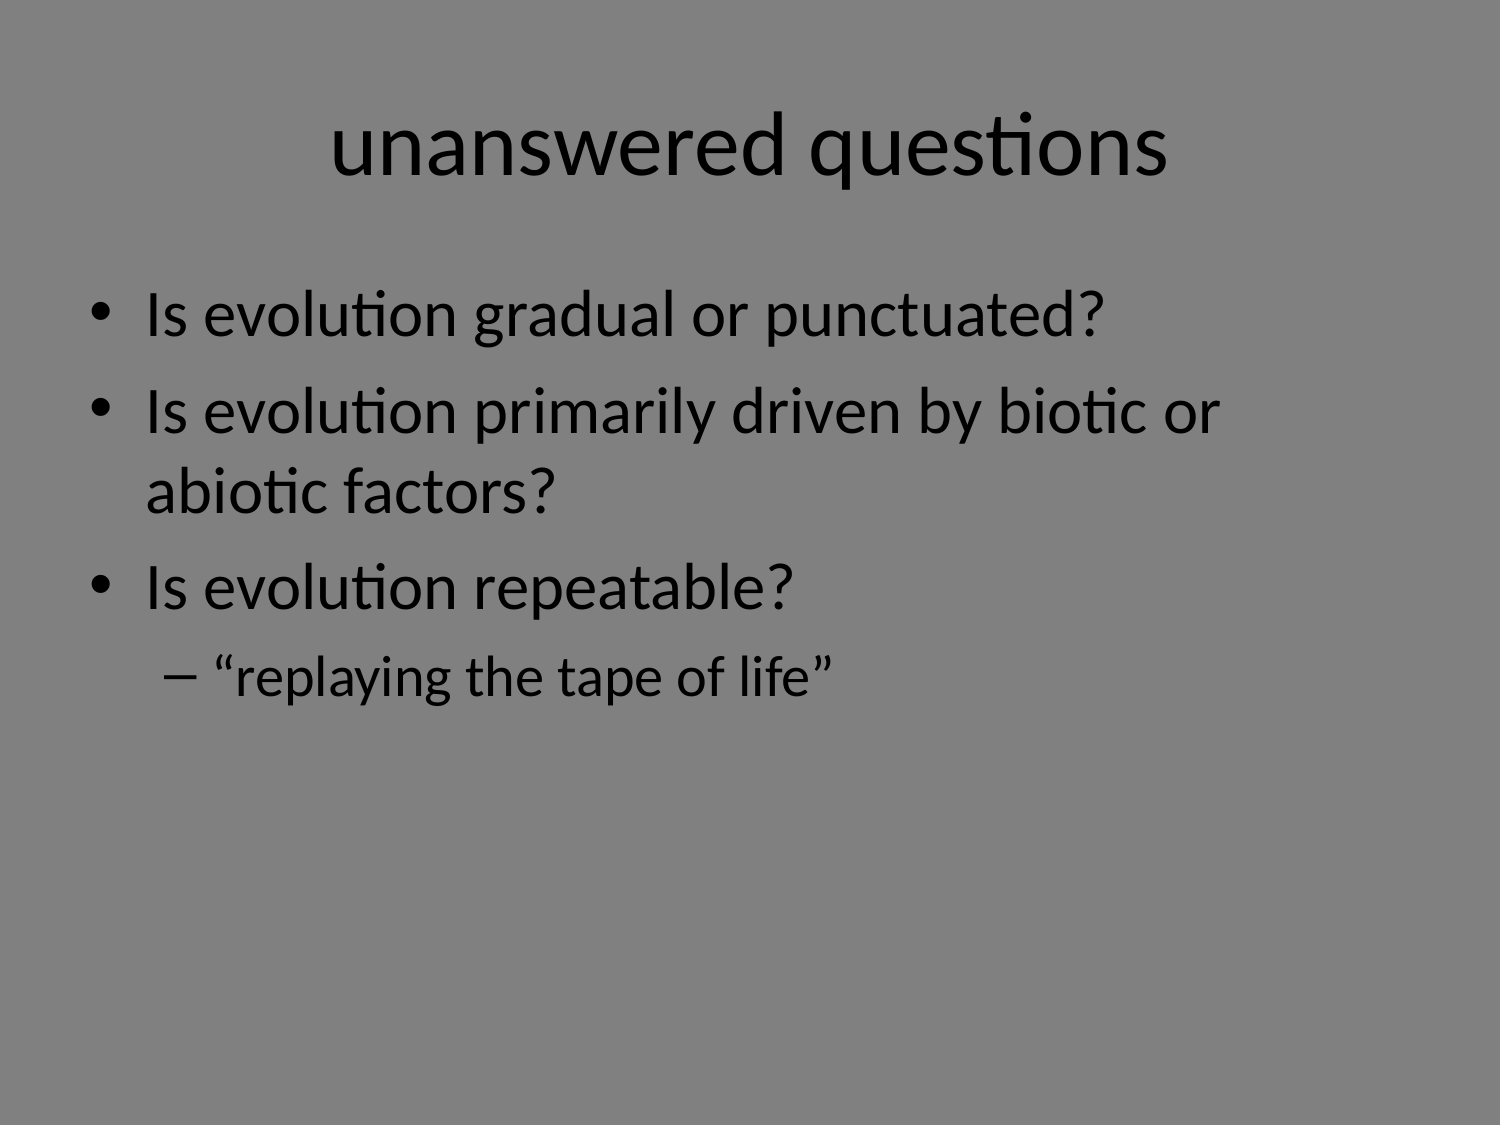

# unanswered questions
Is evolution gradual or punctuated?
Is evolution primarily driven by biotic or abiotic factors?
Is evolution repeatable?
“replaying the tape of life”